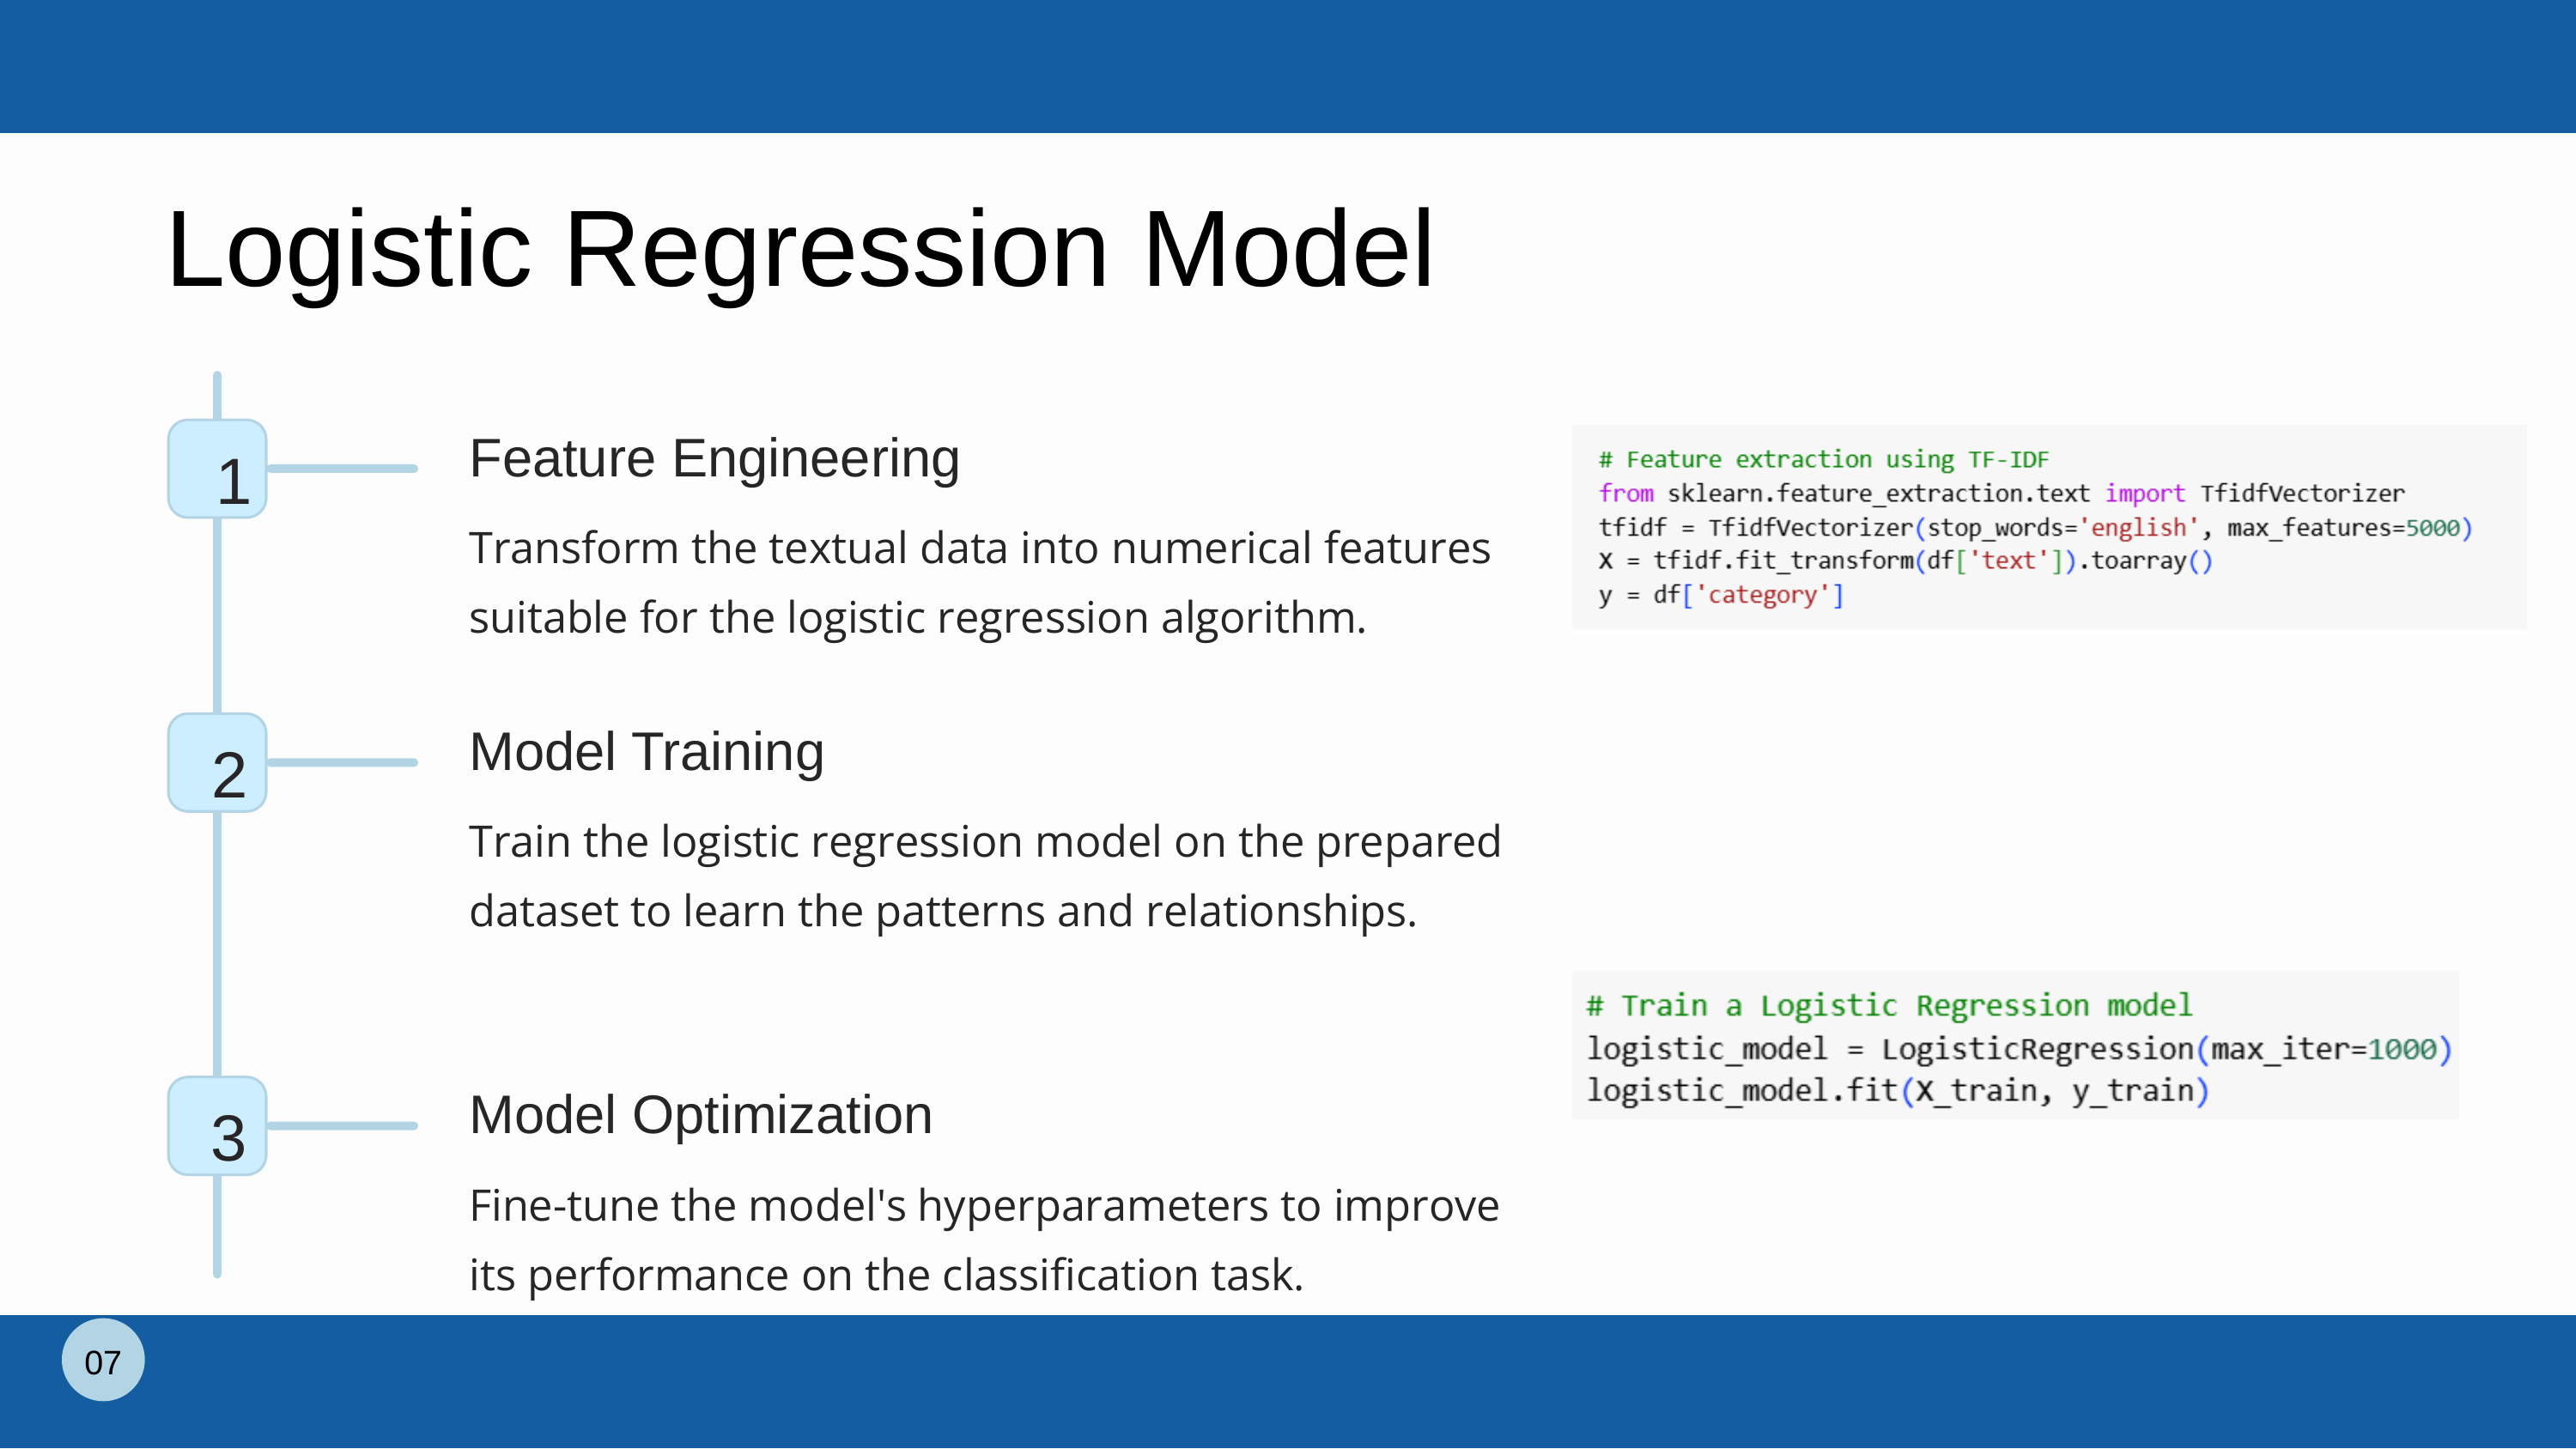

Logistic Regression Model

Feature Engineering

1

Transform the textual data into numerical features suitable for the logistic regression algorithm.

Model Training
2

Train the logistic regression model on the prepared dataset to learn the patterns and relationships.

Model Optimization
3

Fine-tune the model's hyperparameters to improve
its performance on the classification task.

07